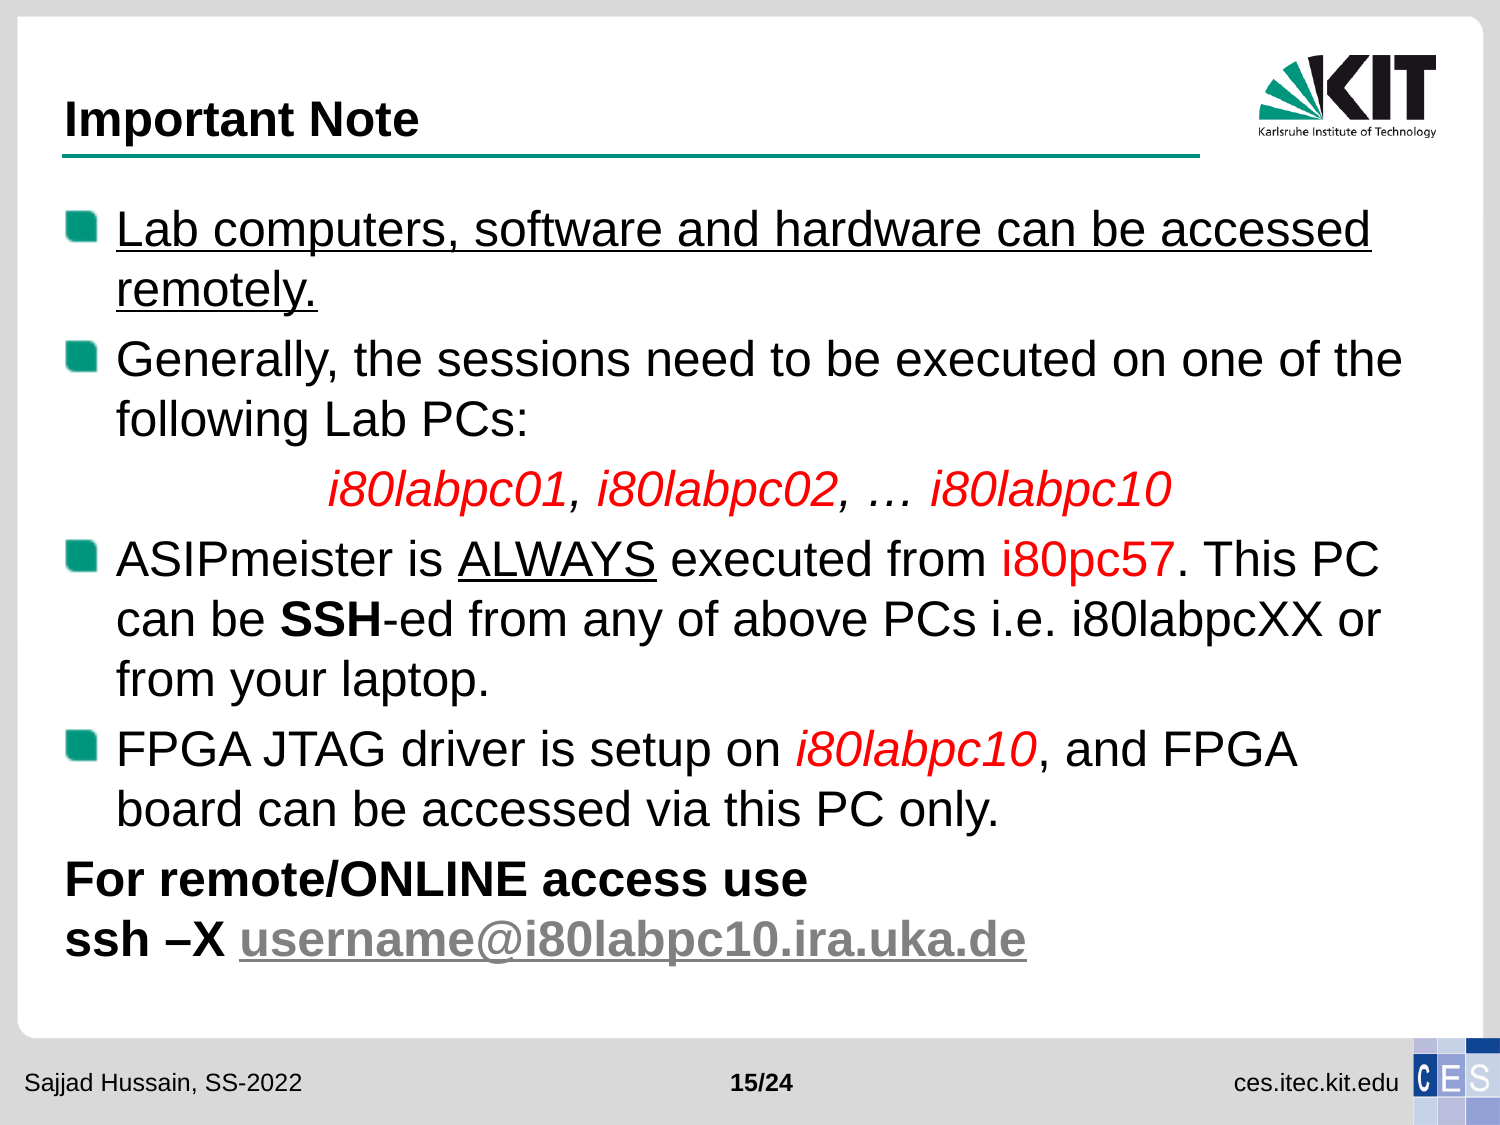

# Important Note
Lab computers, software and hardware can be accessed remotely.
Generally, the sessions need to be executed on one of the following Lab PCs:
i80labpc01, i80labpc02, … i80labpc10
ASIPmeister is ALWAYS executed from i80pc57. This PC can be SSH-ed from any of above PCs i.e. i80labpcXX or from your laptop.
FPGA JTAG driver is setup on i80labpc10, and FPGA board can be accessed via this PC only.
For remote/ONLINE access use
ssh –X username@i80labpc10.ira.uka.de